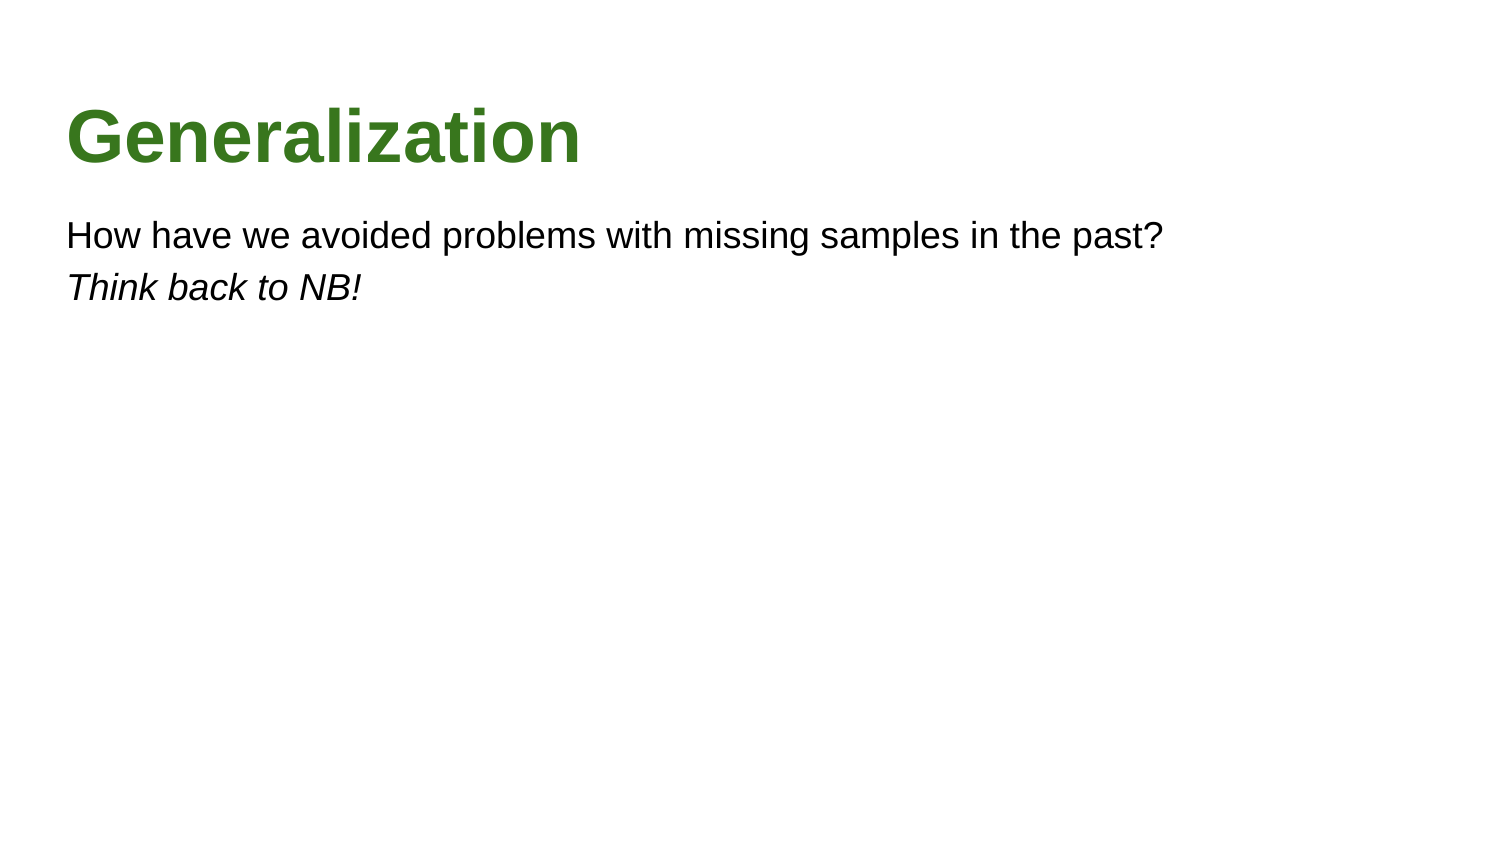

# Generalization
How have we avoided problems with missing samples in the past?
Think back to NB!